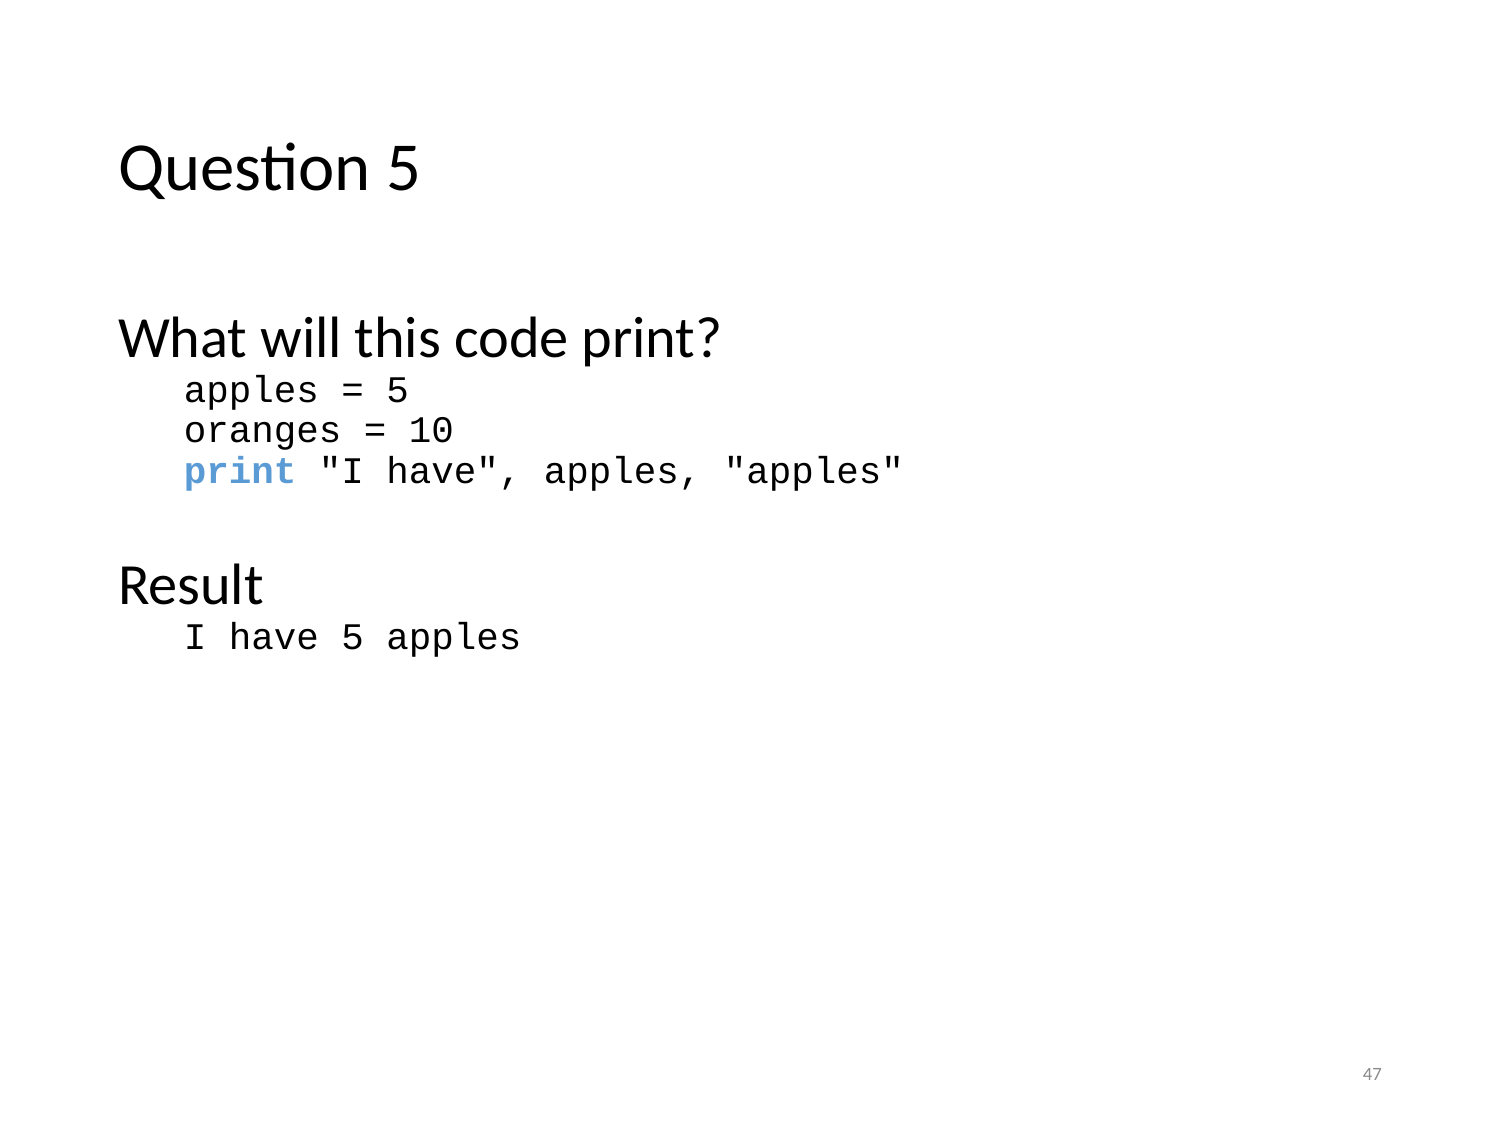

# Question 5
What will this code print?
apples = 5
oranges = 10
print "I have", apples, "apples"
Result
I have 5 apples
47